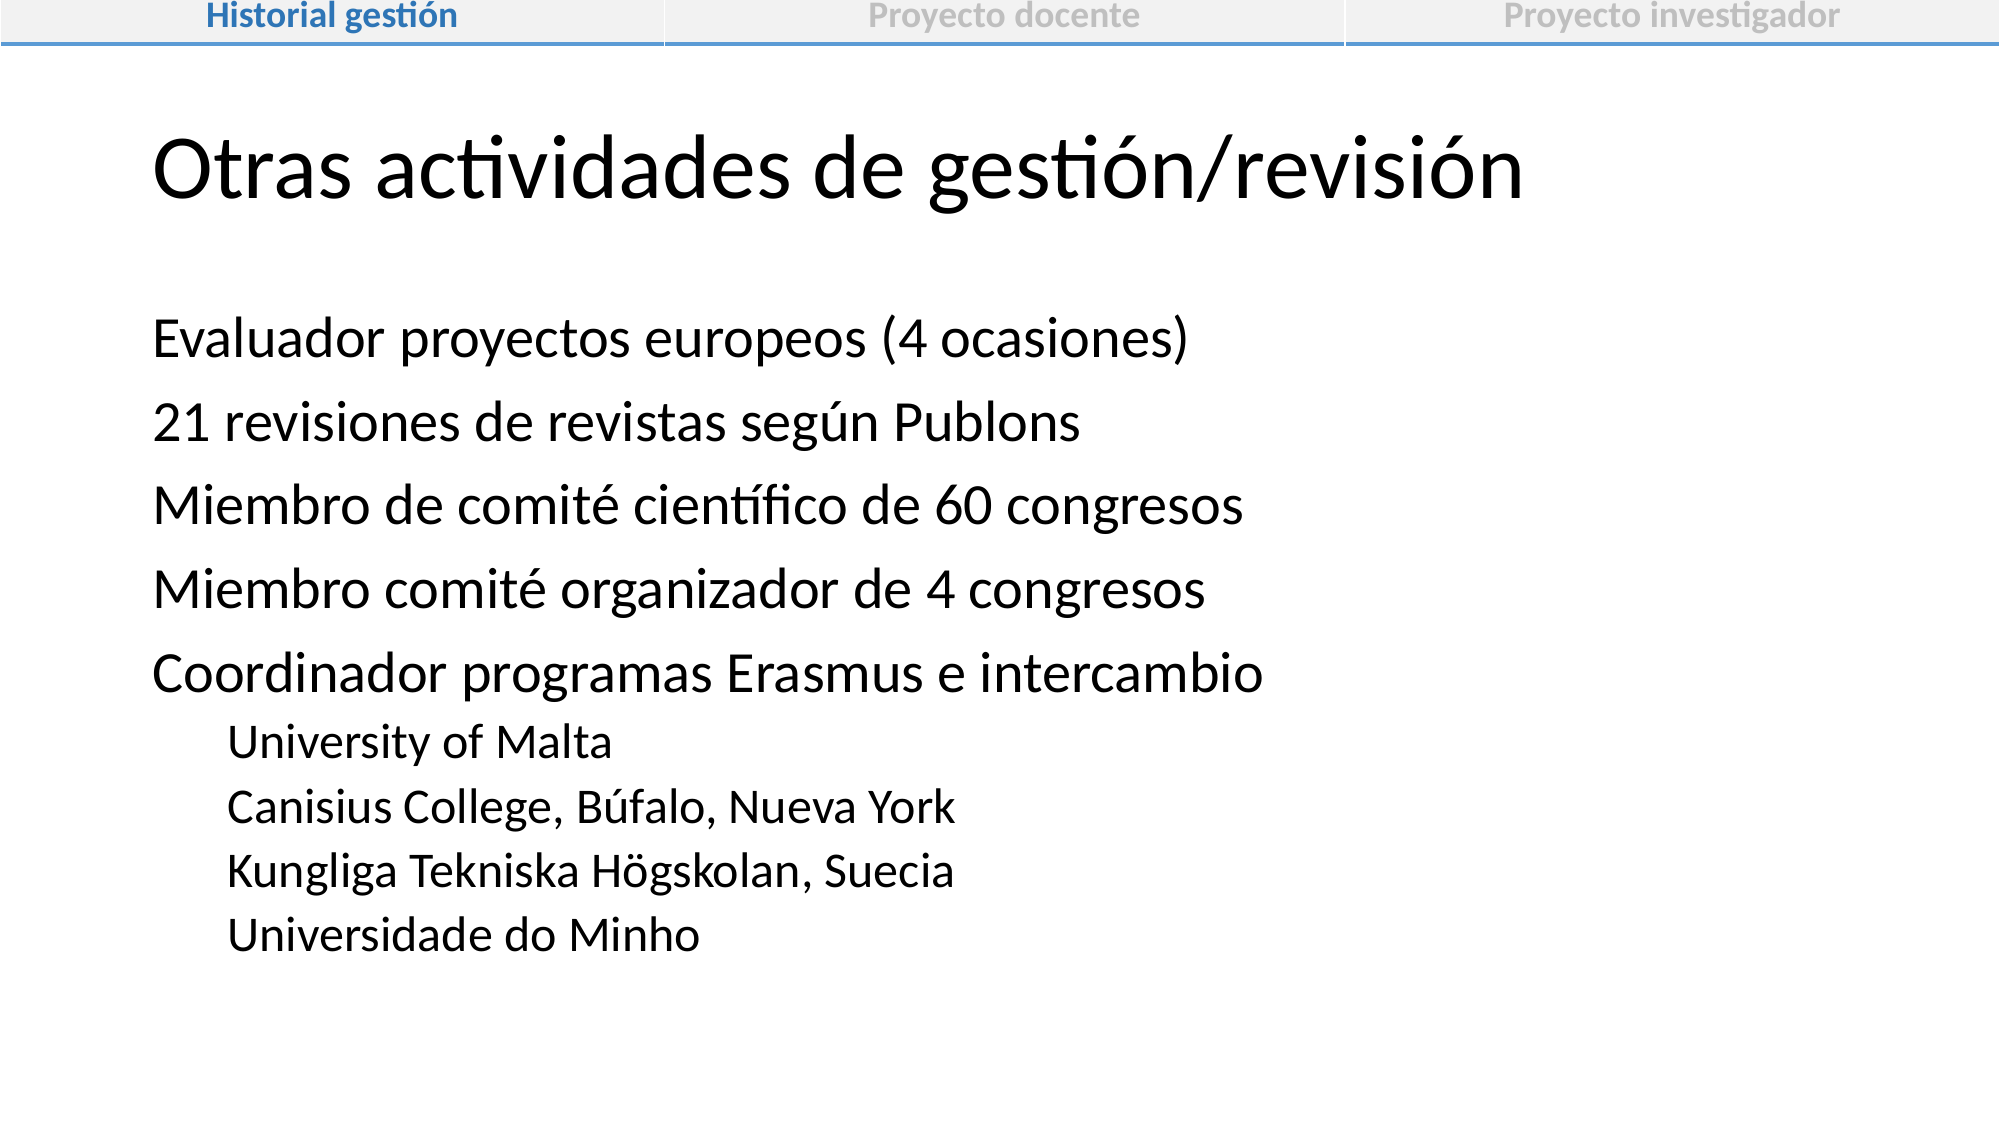

| Historial gestión | Proyecto docente | Proyecto investigador |
| --- | --- | --- |
# Otras actividades de gestión/revisión
Evaluador proyectos europeos (4 ocasiones)
21 revisiones de revistas según Publons
Miembro de comité científico de 60 congresos
Miembro comité organizador de 4 congresos
Coordinador programas Erasmus e intercambio
University of Malta
Canisius College, Búfalo, Nueva York
Kungliga Tekniska Högskolan, Suecia
Universidade do Minho